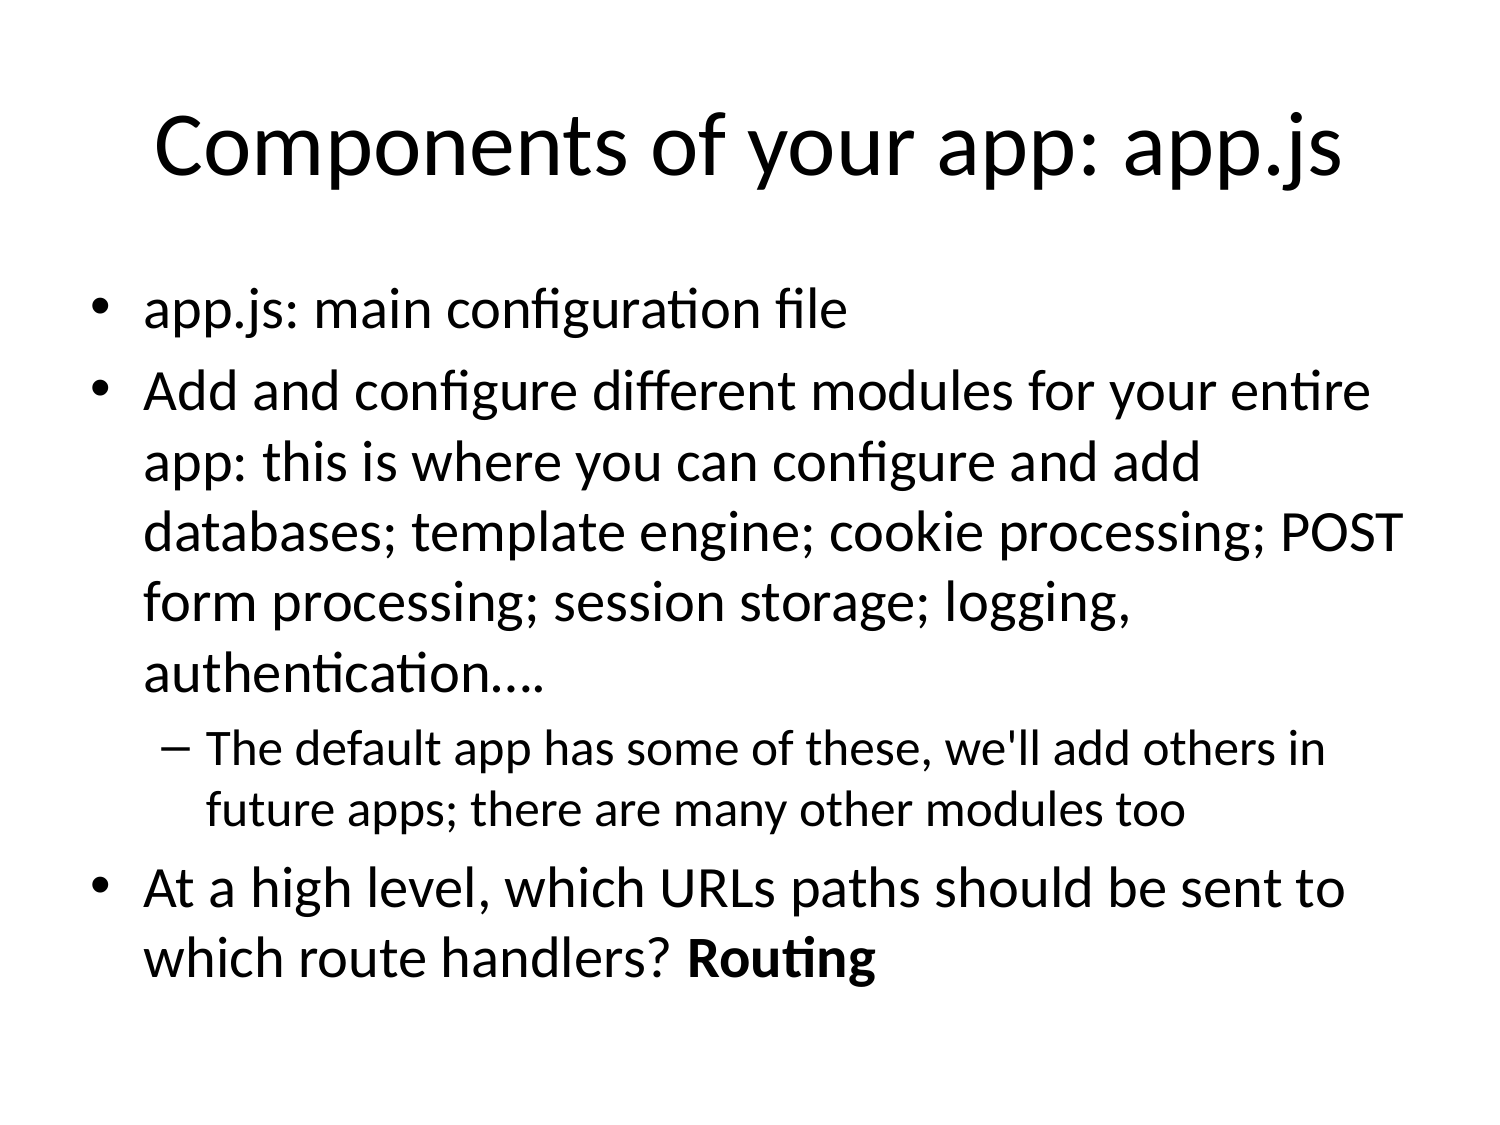

# Components of your app: app.js
app.js: main configuration file
Add and configure different modules for your entire app: this is where you can configure and add databases; template engine; cookie processing; POST form processing; session storage; logging, authentication….
The default app has some of these, we'll add others in future apps; there are many other modules too
At a high level, which URLs paths should be sent to which route handlers? Routing